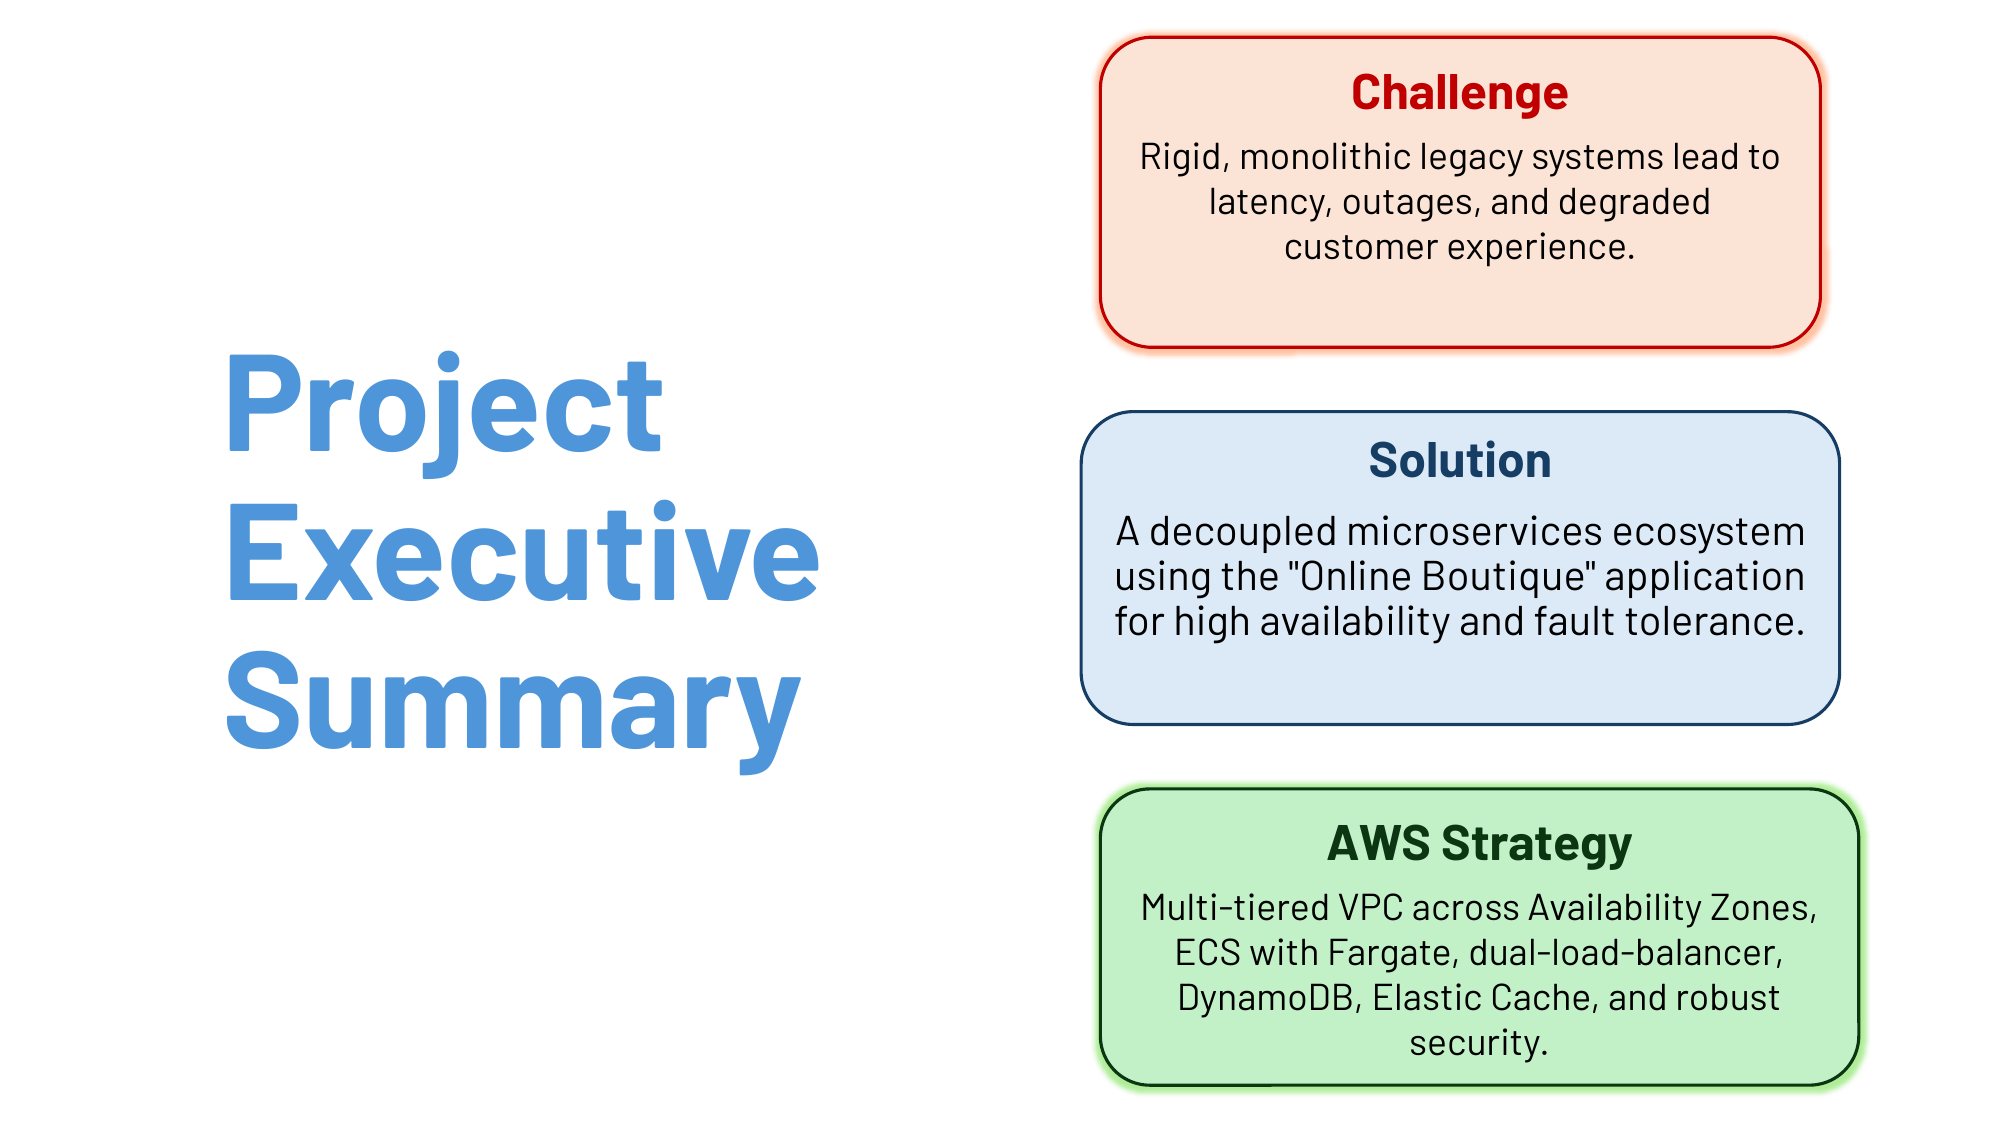

Challenge
Rigid, monolithic legacy systems lead to latency, outages, and degraded customer experience.

Solution
A decoupled microservices ecosystem using the "Online Boutique" application for high availability and fault tolerance.

# Project Executive Summary
AWS Strategy
Multi-tiered VPC across Availability Zones, ECS with Fargate, dual-load-balancer, DynamoDB, Elastic Cache, and robust security.